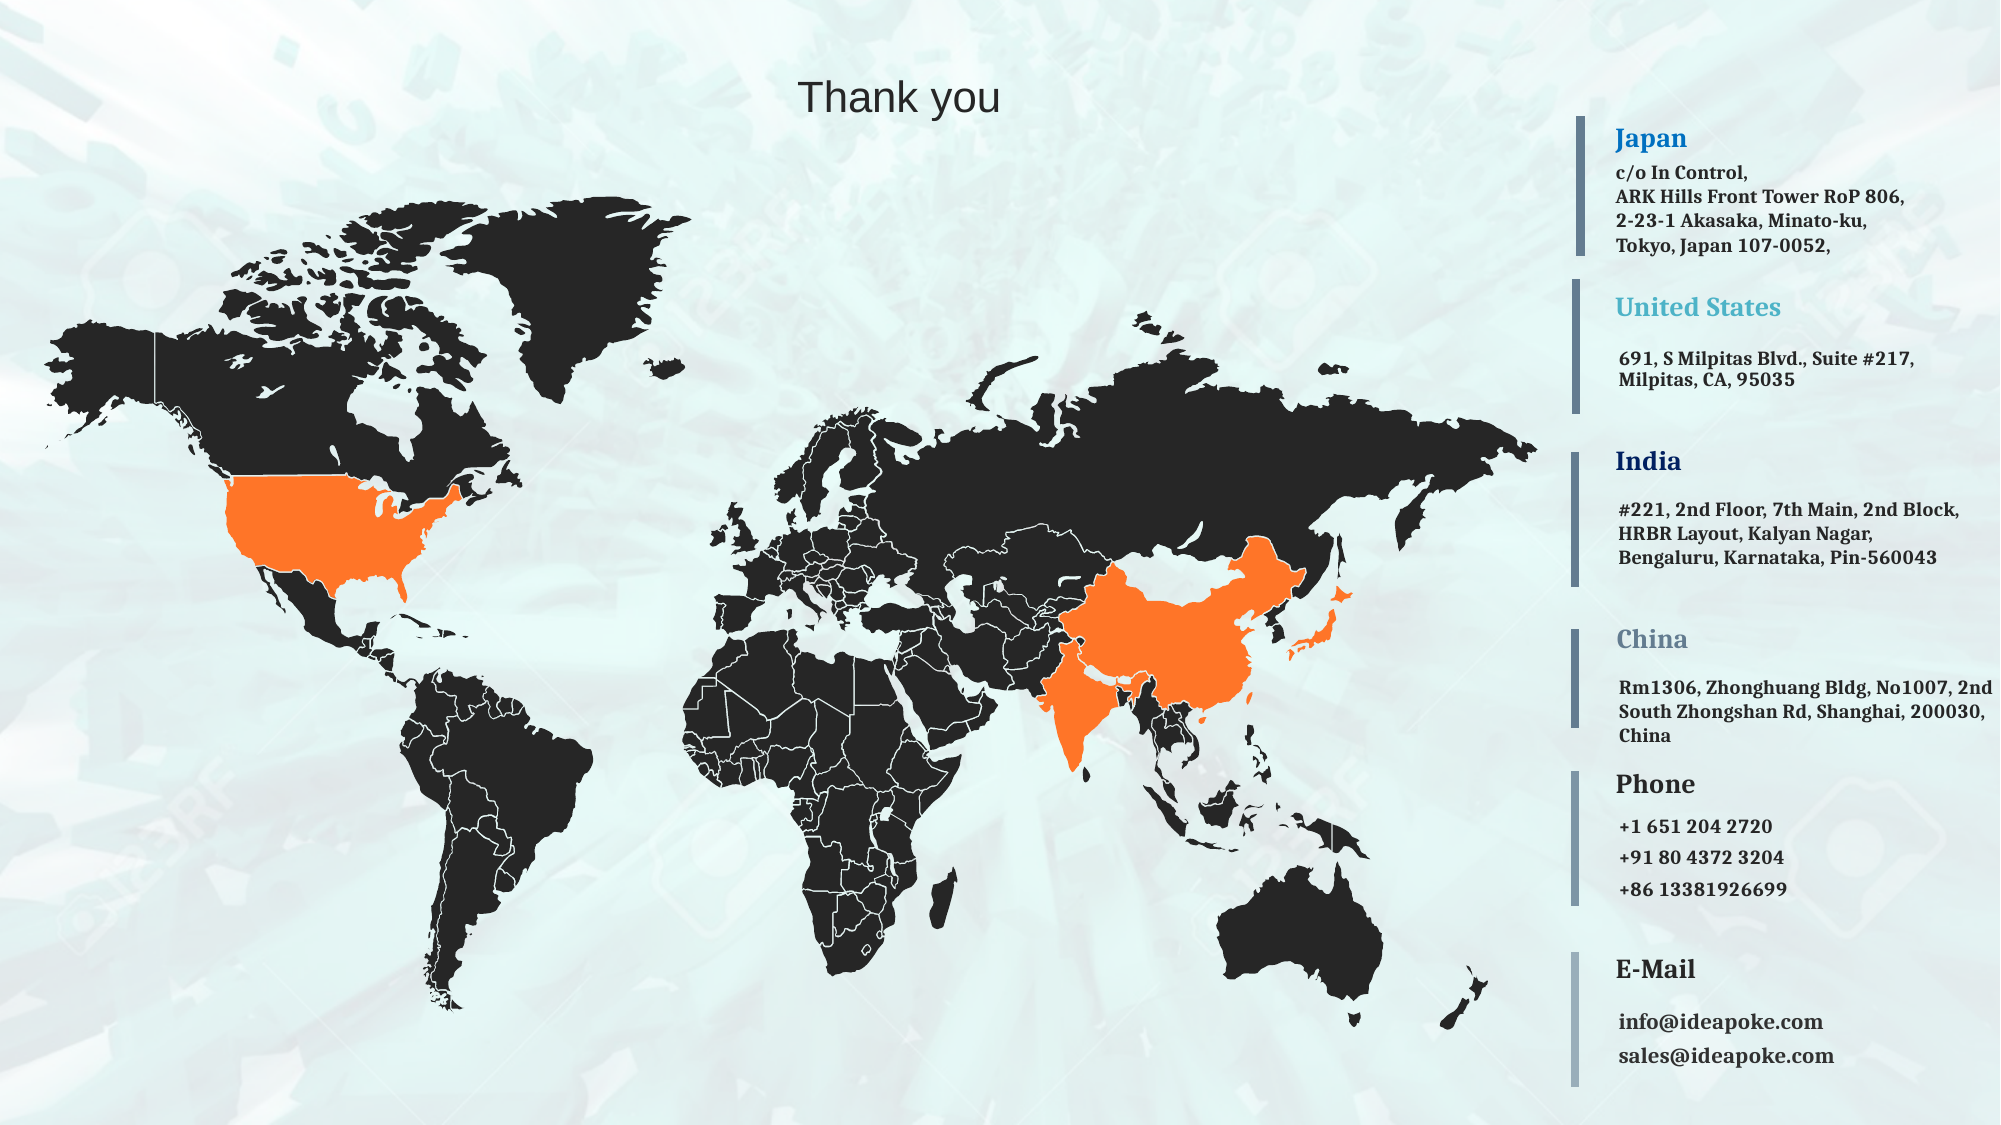

# Thank you
Japan
c/o In Control,
ARK Hills Front Tower RoP 806,
2-23-1 Akasaka, Minato-ku,
Tokyo, Japan 107-0052,

United States
691, S Milpitas Blvd., Suite #217, Milpitas, CA, 95035
India
#221, 2nd Floor, 7th Main, 2nd Block,
HRBR Layout, Kalyan Nagar, 
Bengaluru, Karnataka, Pin-560043
China
Rm1306, Zhonghuang Bldg, No1007, 2nd South Zhongshan Rd, Shanghai, 200030, China
Phone
+1 651 204 2720
+91 80 4372 3204
+86 13381926699
E-Mail
info@ideapoke.com
sales@ideapoke.com